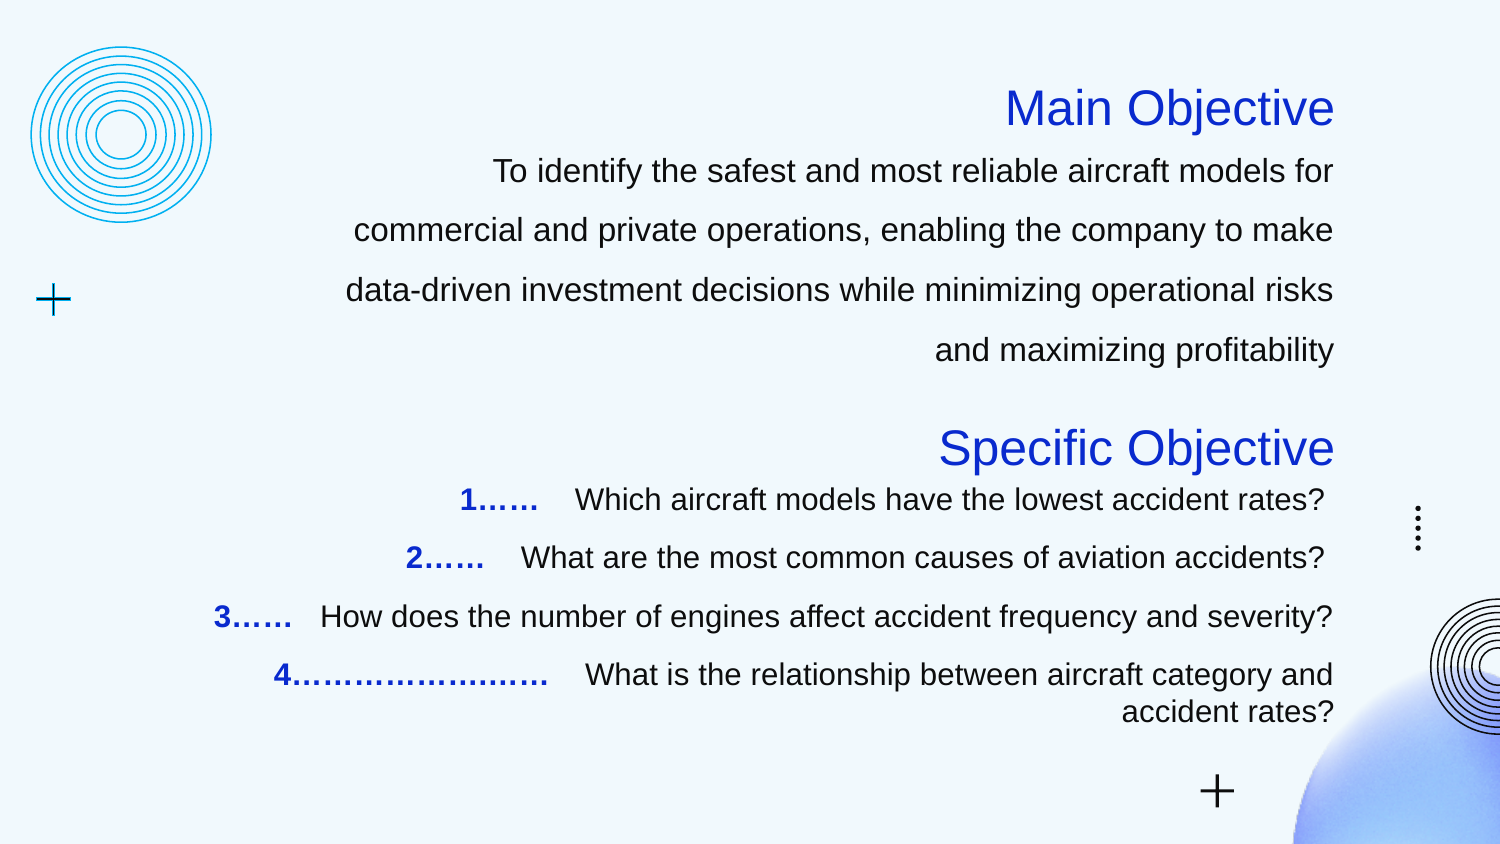

# Main Objective
To identify the safest and most reliable aircraft models for commercial and private operations, enabling the company to make data-driven investment decisions while minimizing operational risks and maximizing profitability
Specific Objective
1……    Which aircraft models have the lowest accident rates?
2……    What are the most common causes of aviation accidents?
3……   How does the number of engines affect accident frequency and severity?
 4……………….……    What is the relationship between aircraft category and accident rates?